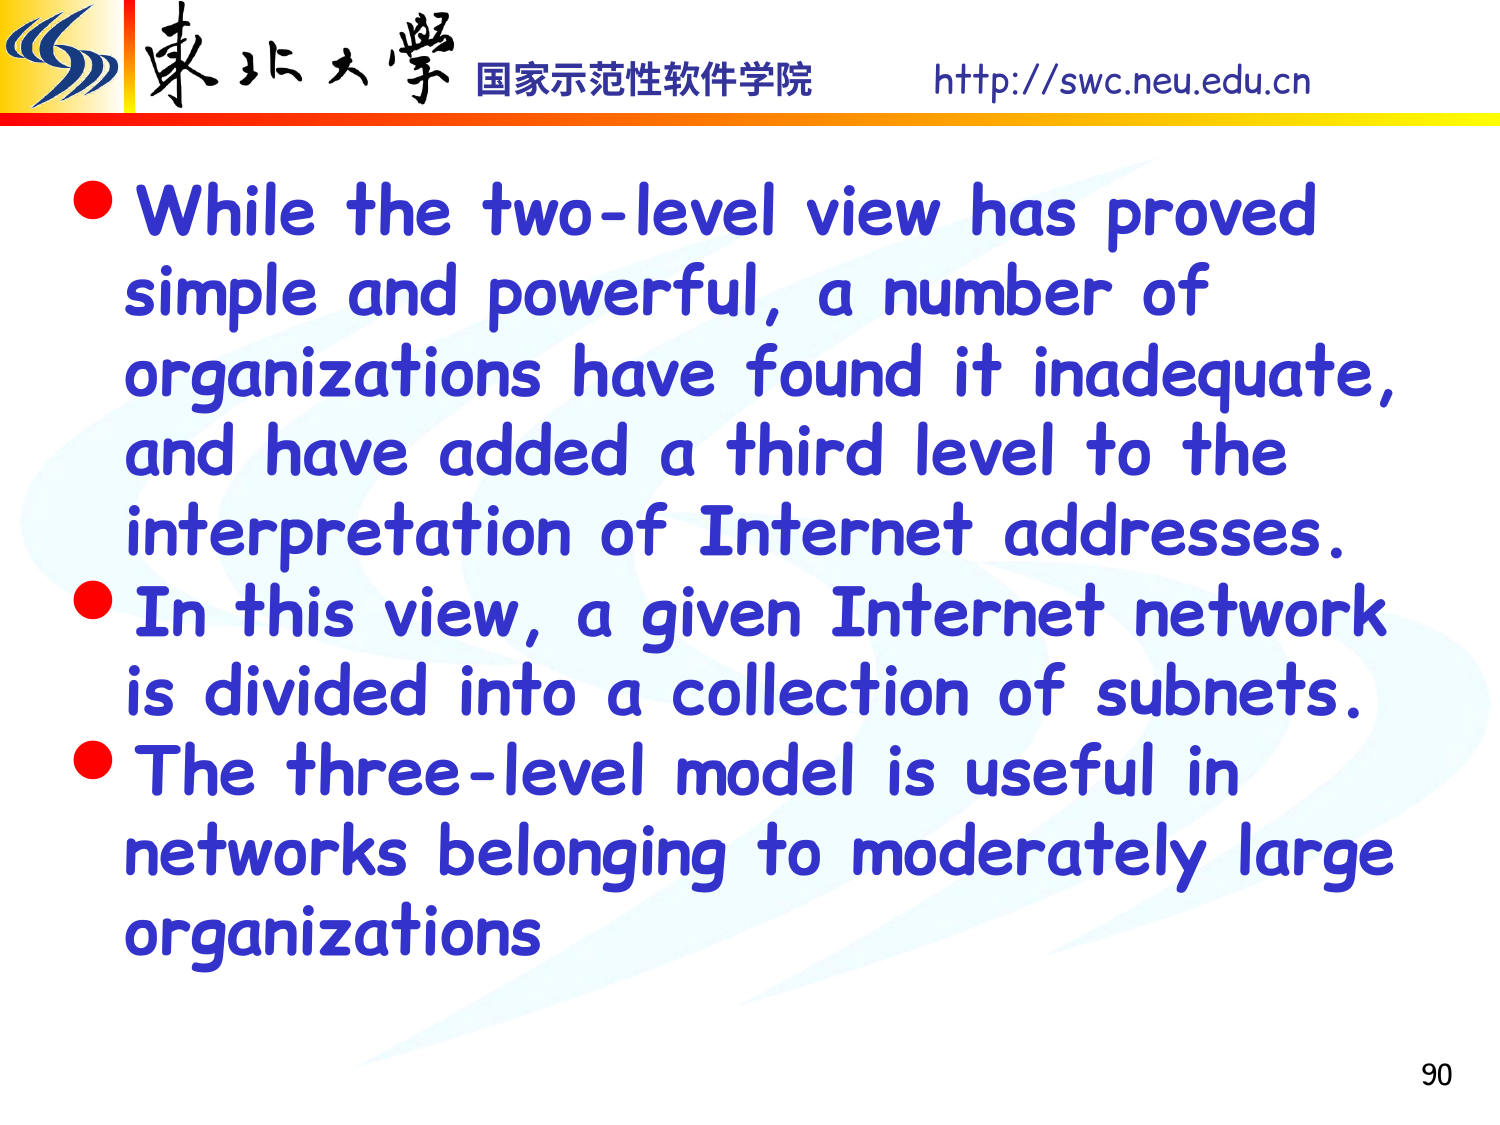

While the two-level view has proved simple and powerful, a number of organizations have found it inadequate, and have added a third level to the interpretation of Internet addresses.
In this view, a given Internet network is divided into a collection of subnets.
The three-level model is useful in networks belonging to moderately large organizations
90